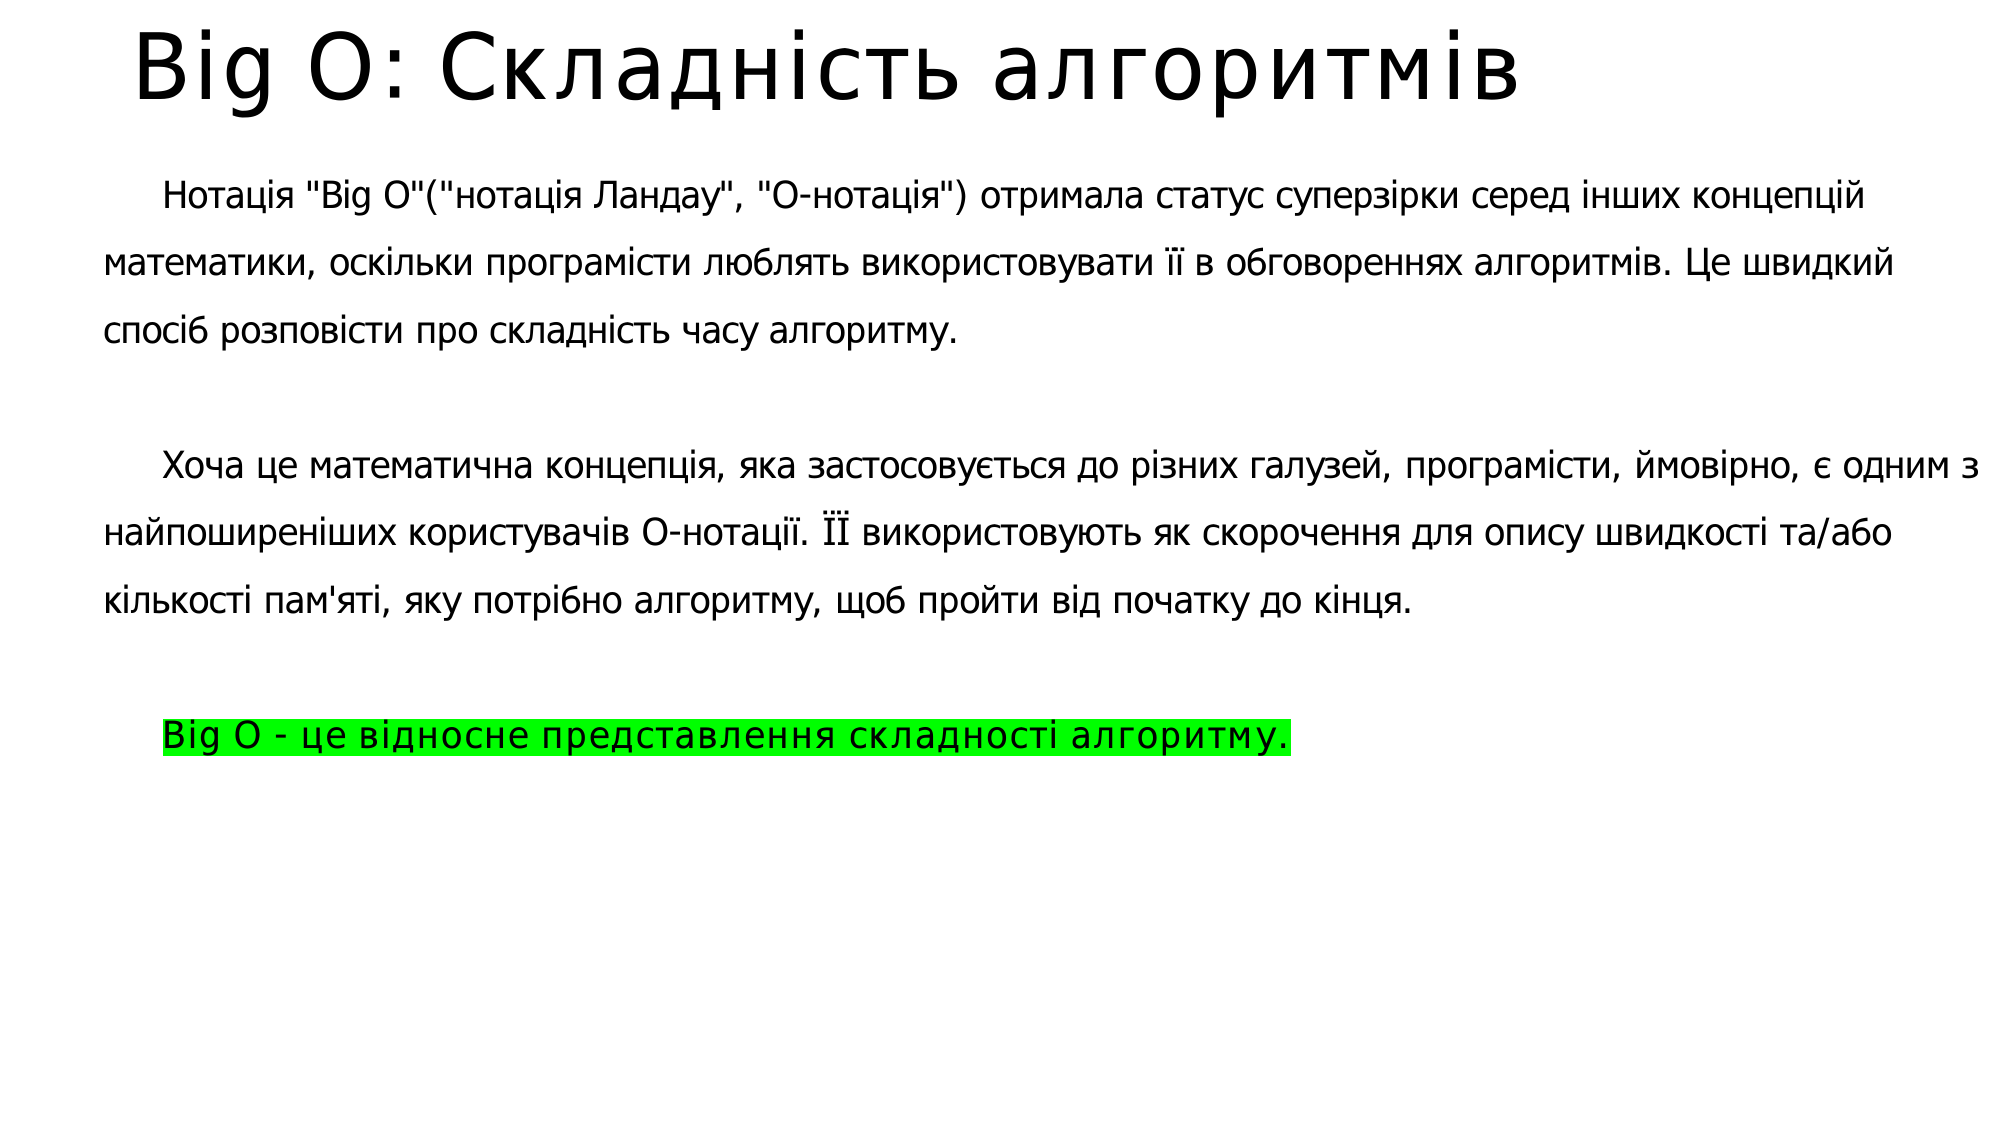

# Big O: Складність алгоритмів
Нотація "Big O"("нотація Ландау", "О-нотація") отримала статус суперзірки серед інших концепцій математики, оскільки програмісти люблять використовувати її в обговореннях алгоритмів. Це швидкий спосіб розповісти про складність часу алгоритму.

Хоча це математична концепція, яка застосовується до різних галузей, програмісти, ймовірно, є одним з найпоширеніших користувачів О-нотації. ЇЇ використовують як скорочення для опису швидкості та/або кількості пам'яті, яку потрібно алгоритму, щоб пройти від початку до кінця.

Big O - це відносне представлення складності алгоритму.